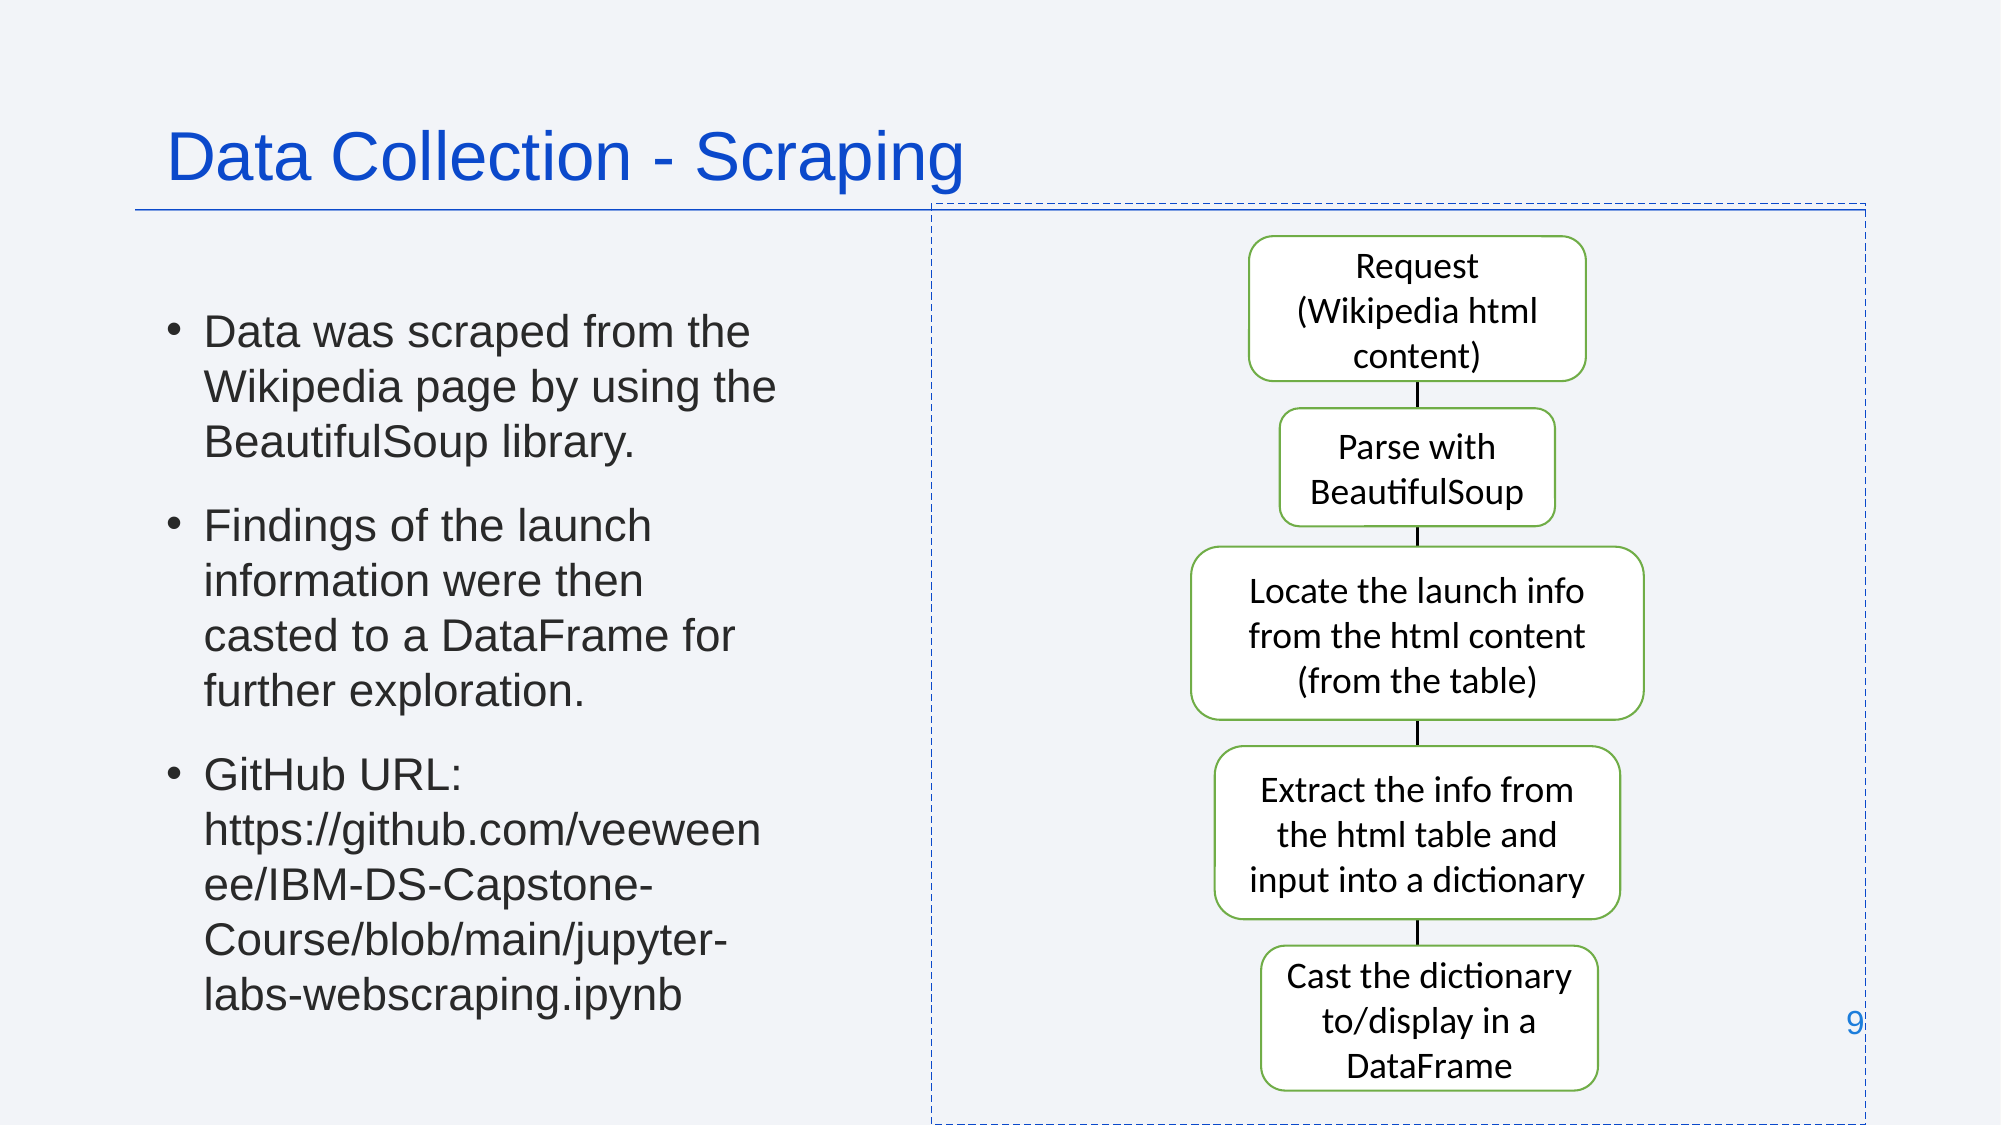

Data Collection - Scraping

Request (Wikipedia html content)
Data was scraped from the Wikipedia page by using the BeautifulSoup library.
Findings of the launch information were then casted to a DataFrame for further exploration.
GitHub URL: https://github.com/veeweenee/IBM-DS-Capstone-Course/blob/main/jupyter-labs-webscraping.ipynb
Parse with BeautifulSoup
Locate the launch info from the html content (from the table)
Extract the info from the html table and input into a dictionary
Cast the dictionary to/display in a DataFrame
9